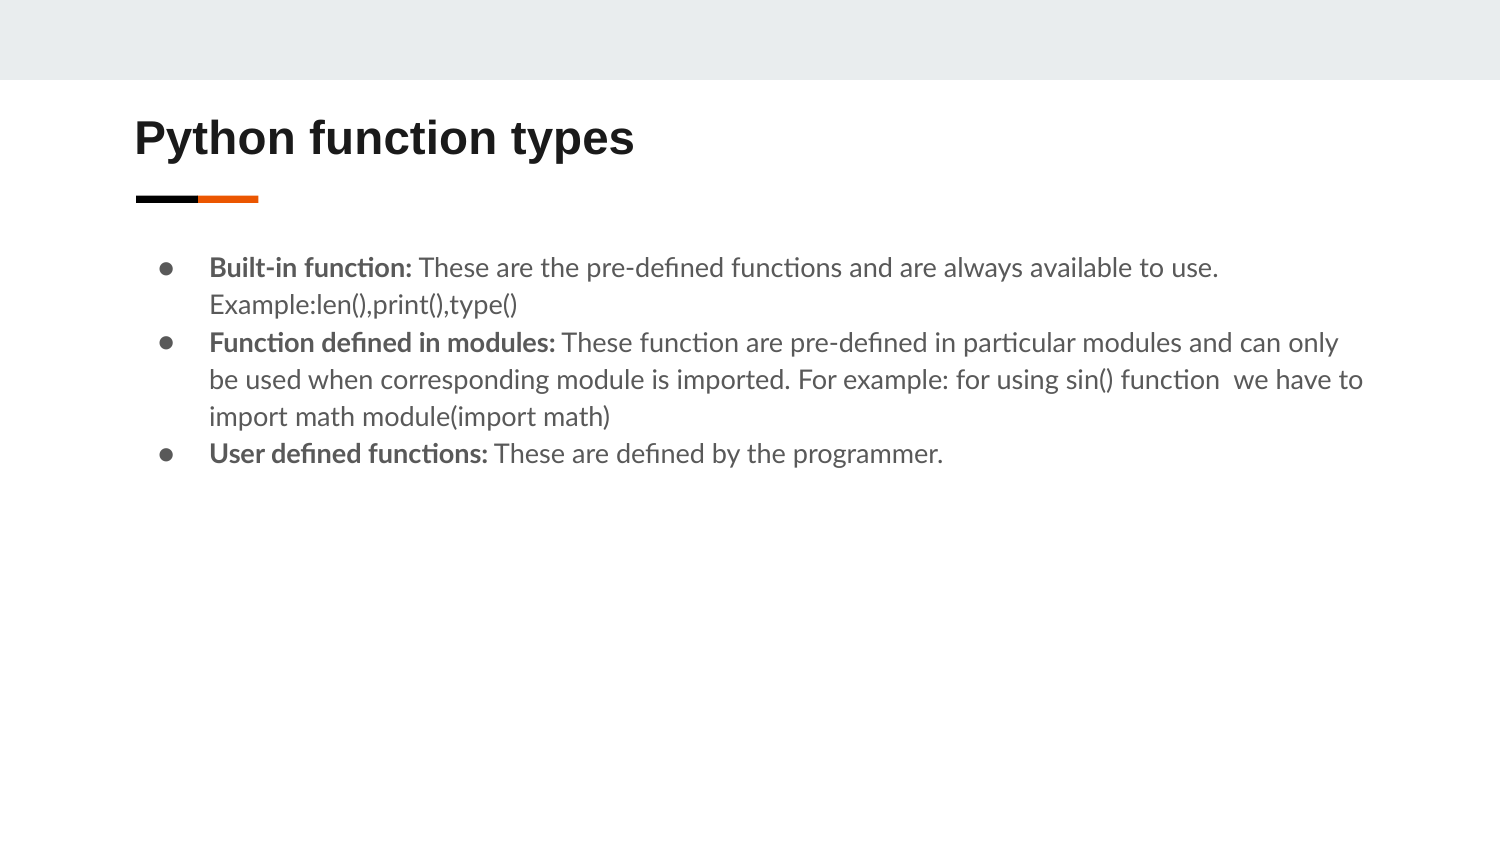

Python function types
Built-in function: These are the pre-defined functions and are always available to use.
Example:len(),print(),type()
Function defined in modules: These function are pre-defined in particular modules and can only be used when corresponding module is imported. For example: for using sin() function  we have to import math module(import math)
User defined functions: These are defined by the programmer.